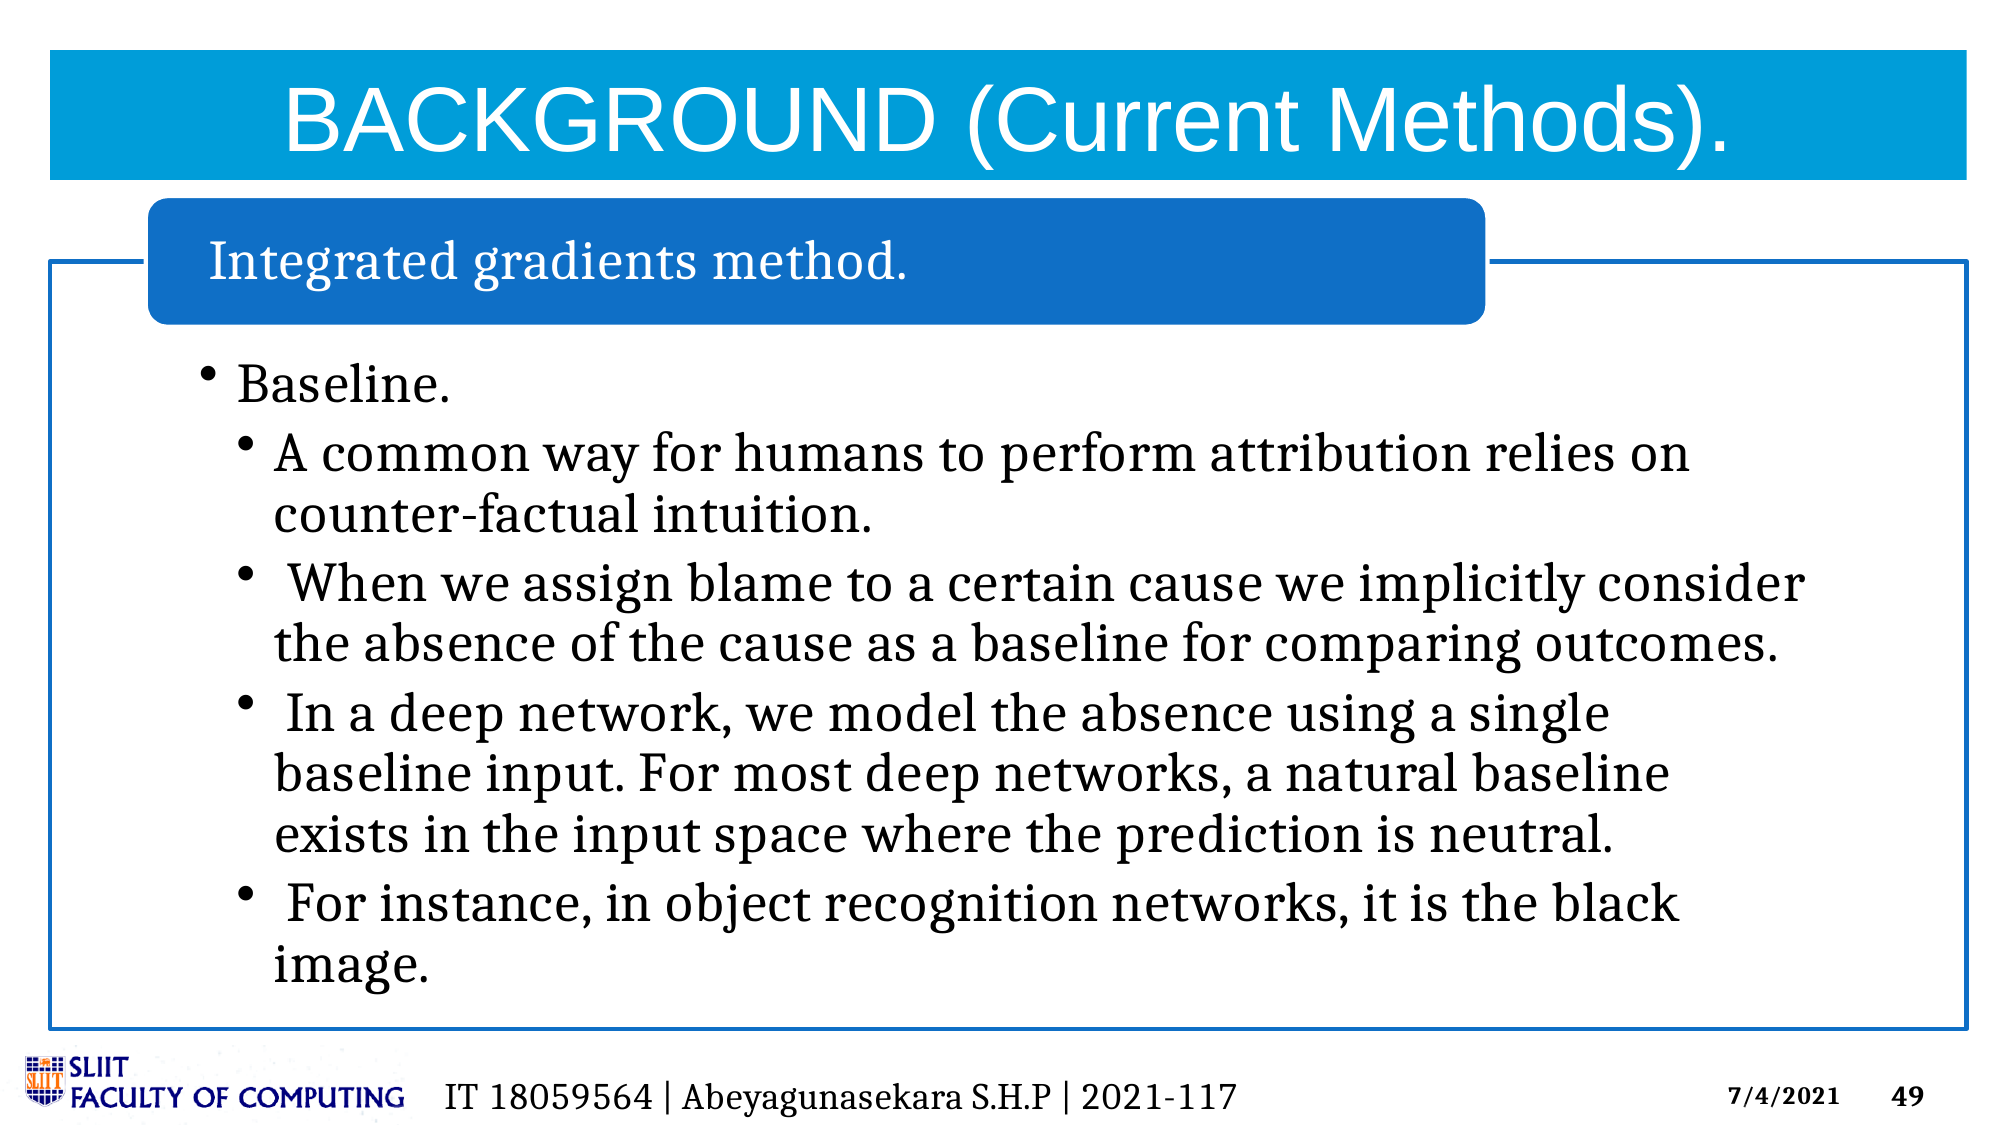

# BACKGROUND (Current Methods).
Baseline.
A common way for humans to perform attribution relies on counter-factual intuition.
 When we assign blame to a certain cause we implicitly consider the absence of the cause as a baseline for comparing outcomes.
 In a deep network, we model the absence using a single baseline input. For most deep networks, a natural baseline exists in the input space where the prediction is neutral.
 For instance, in object recognition networks, it is the black image.
Integrated gradients method.
IT18059564  |  ABEYAGUNASEKERA S.H.P  |  2021-117
IT 18059564 | Abeyagunasekara S.H.P | 2021-117